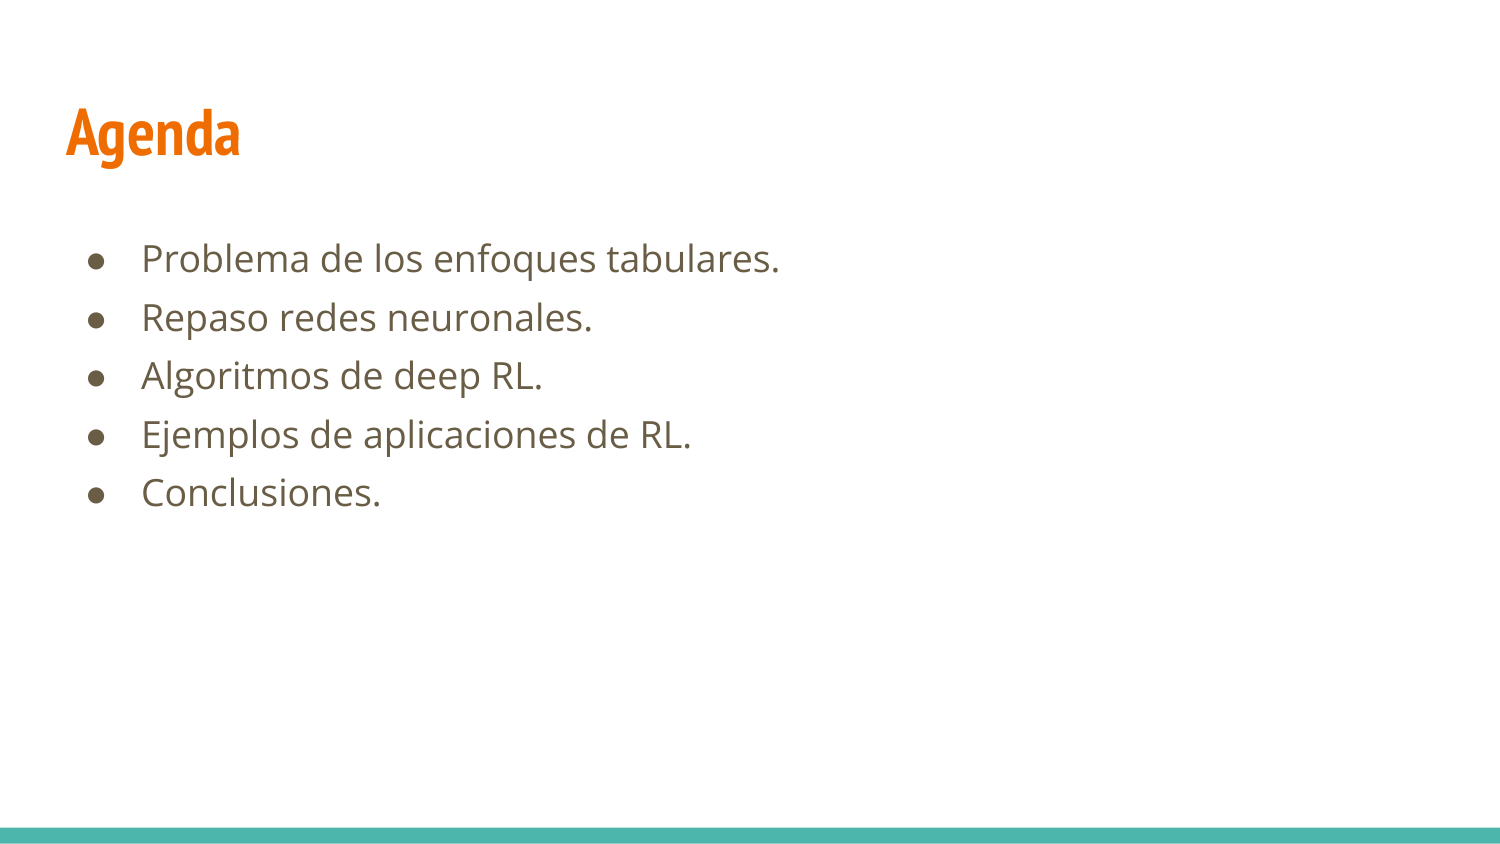

# Agenda
Problema de los enfoques tabulares.
Repaso redes neuronales.
Algoritmos de deep RL.
Ejemplos de aplicaciones de RL.
Conclusiones.